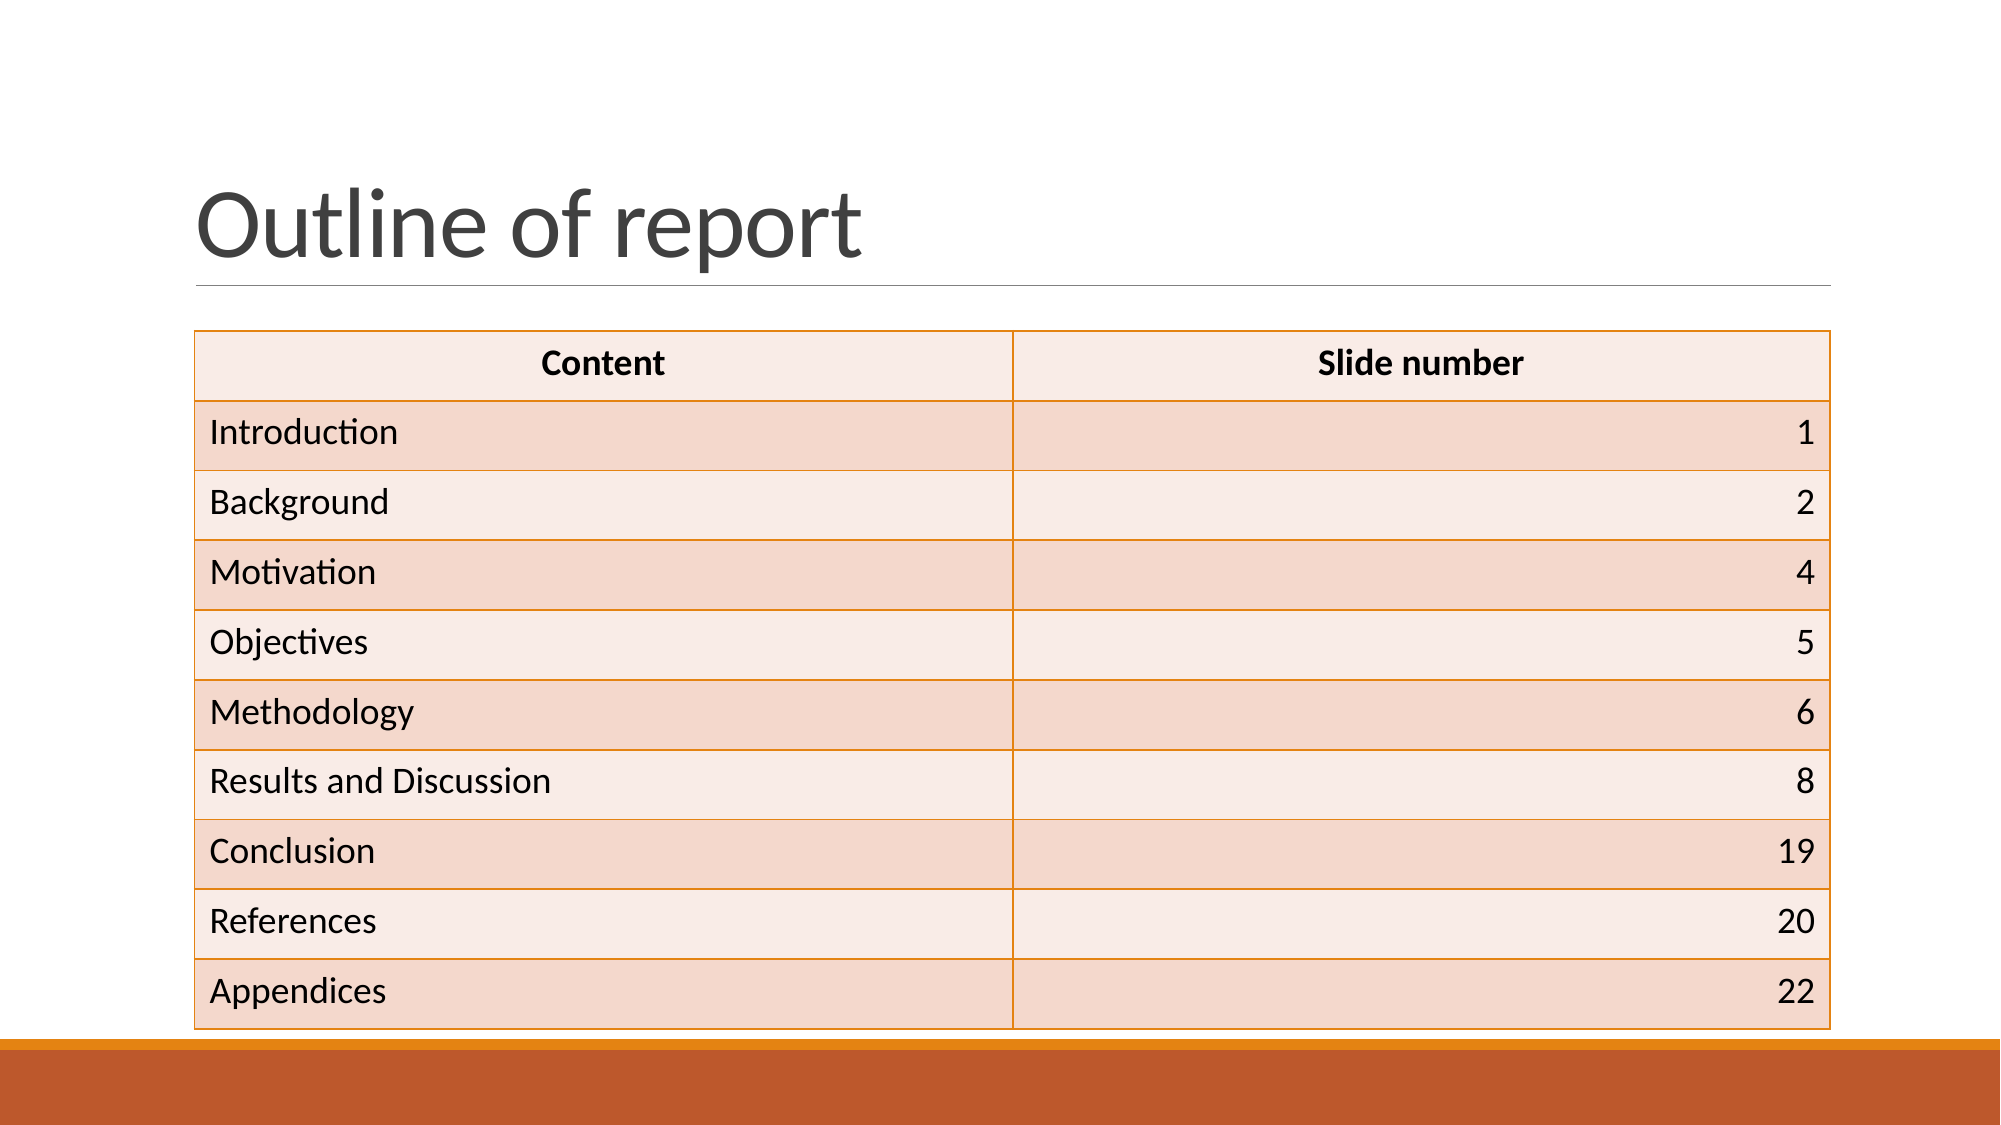

# Outline of report
| Content | Slide number |
| --- | --- |
| Introduction | 1 |
| Background | 2 |
| Motivation | 4 |
| Objectives | 5 |
| Methodology | 6 |
| Results and Discussion | 8 |
| Conclusion | 19 |
| References | 20 |
| Appendices | 22 |